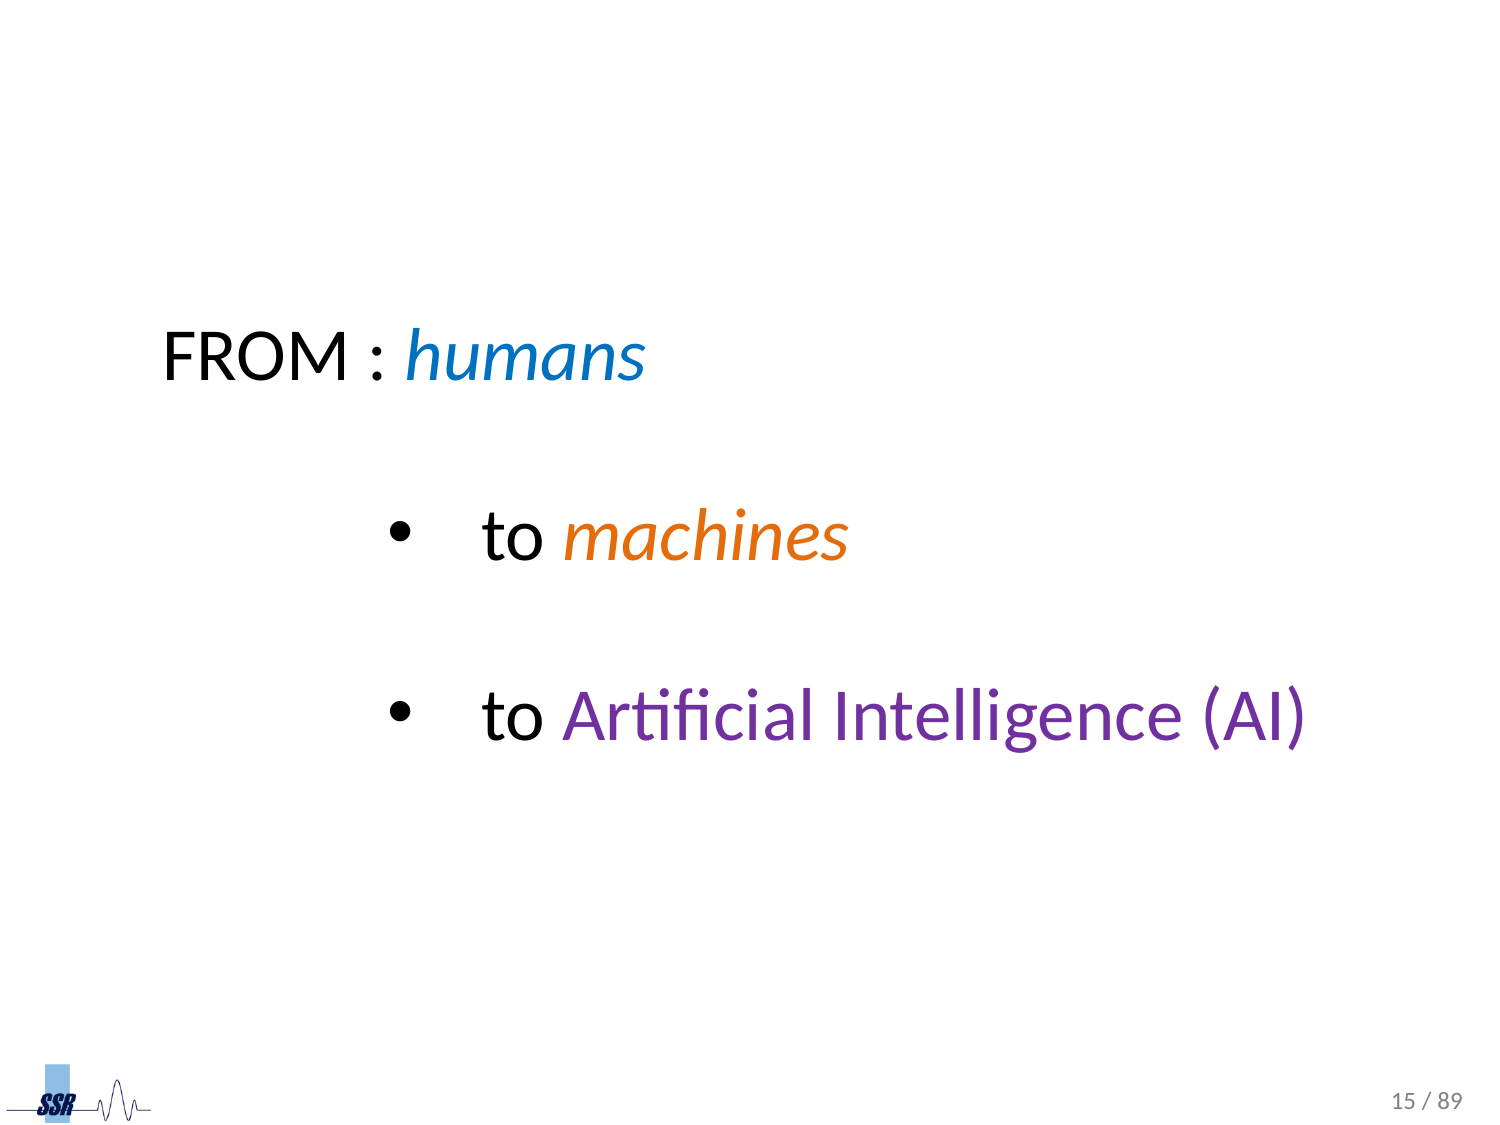

FROM : humans

to machines

to Artificial Intelligence (AI)